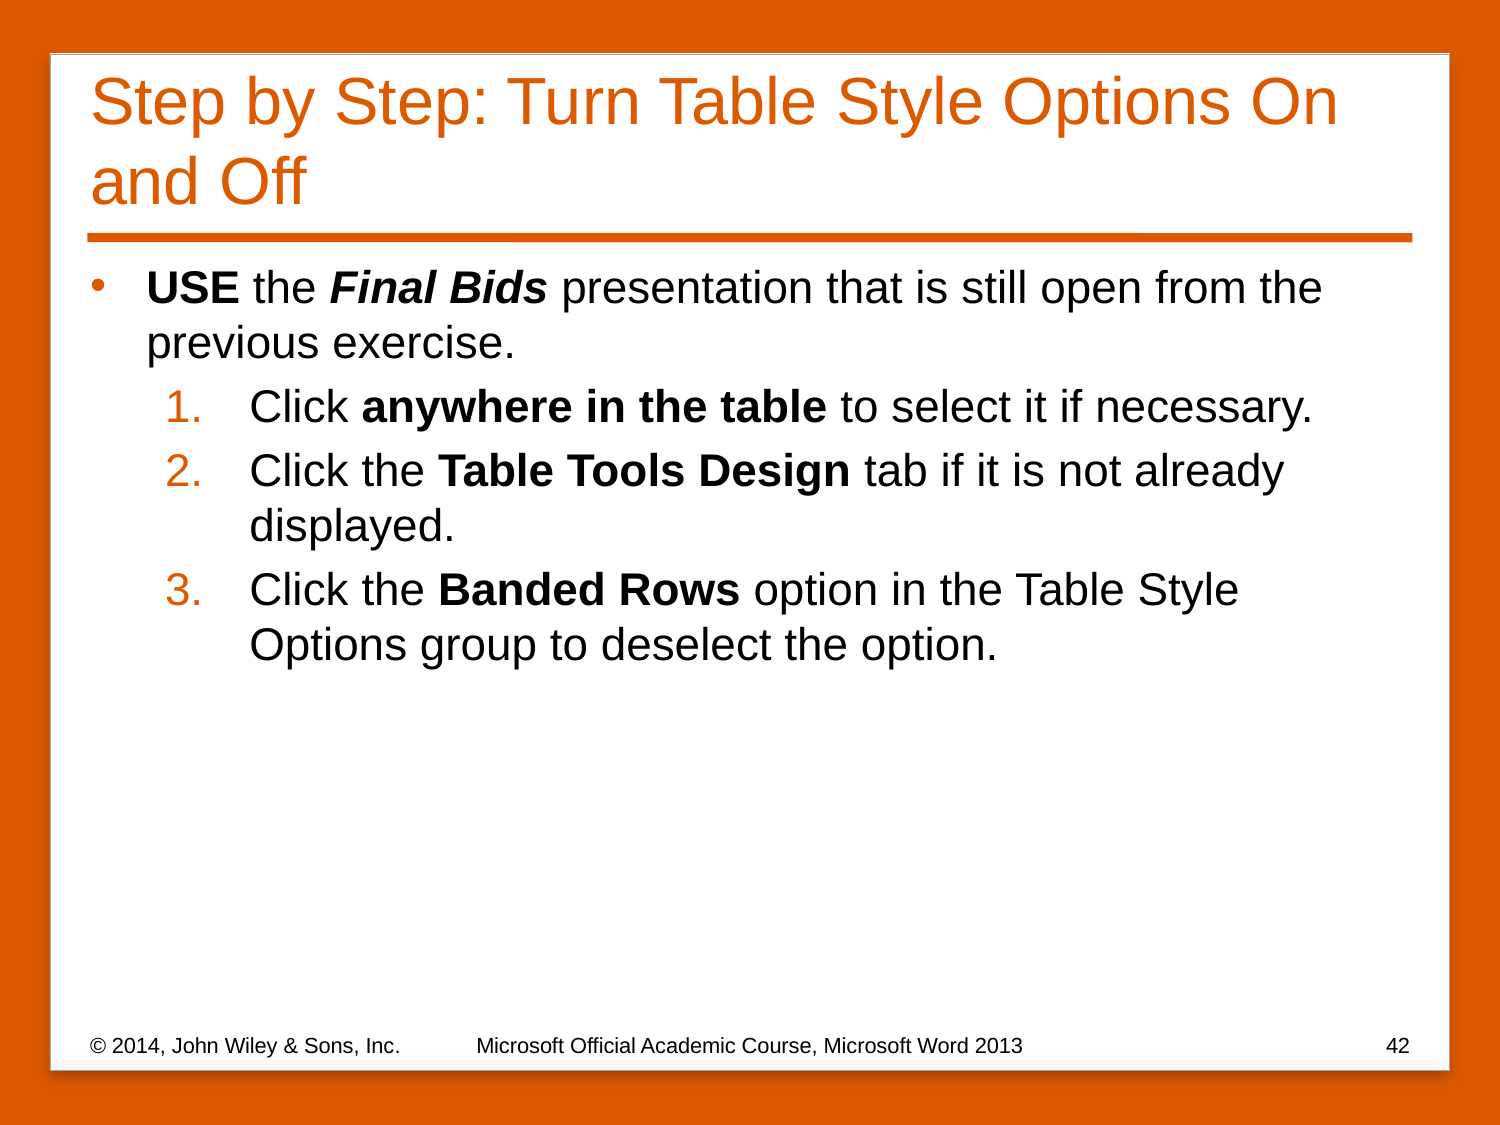

# Step by Step: Turn Table Style Options On and Off
USE the Final Bids presentation that is still open from the previous exercise.
Click anywhere in the table to select it if necessary.
Click the Table Tools Design tab if it is not already displayed.
Click the Banded Rows option in the Table Style Options group to deselect the option.
© 2014, John Wiley & Sons, Inc.
Microsoft Official Academic Course, Microsoft Word 2013
42